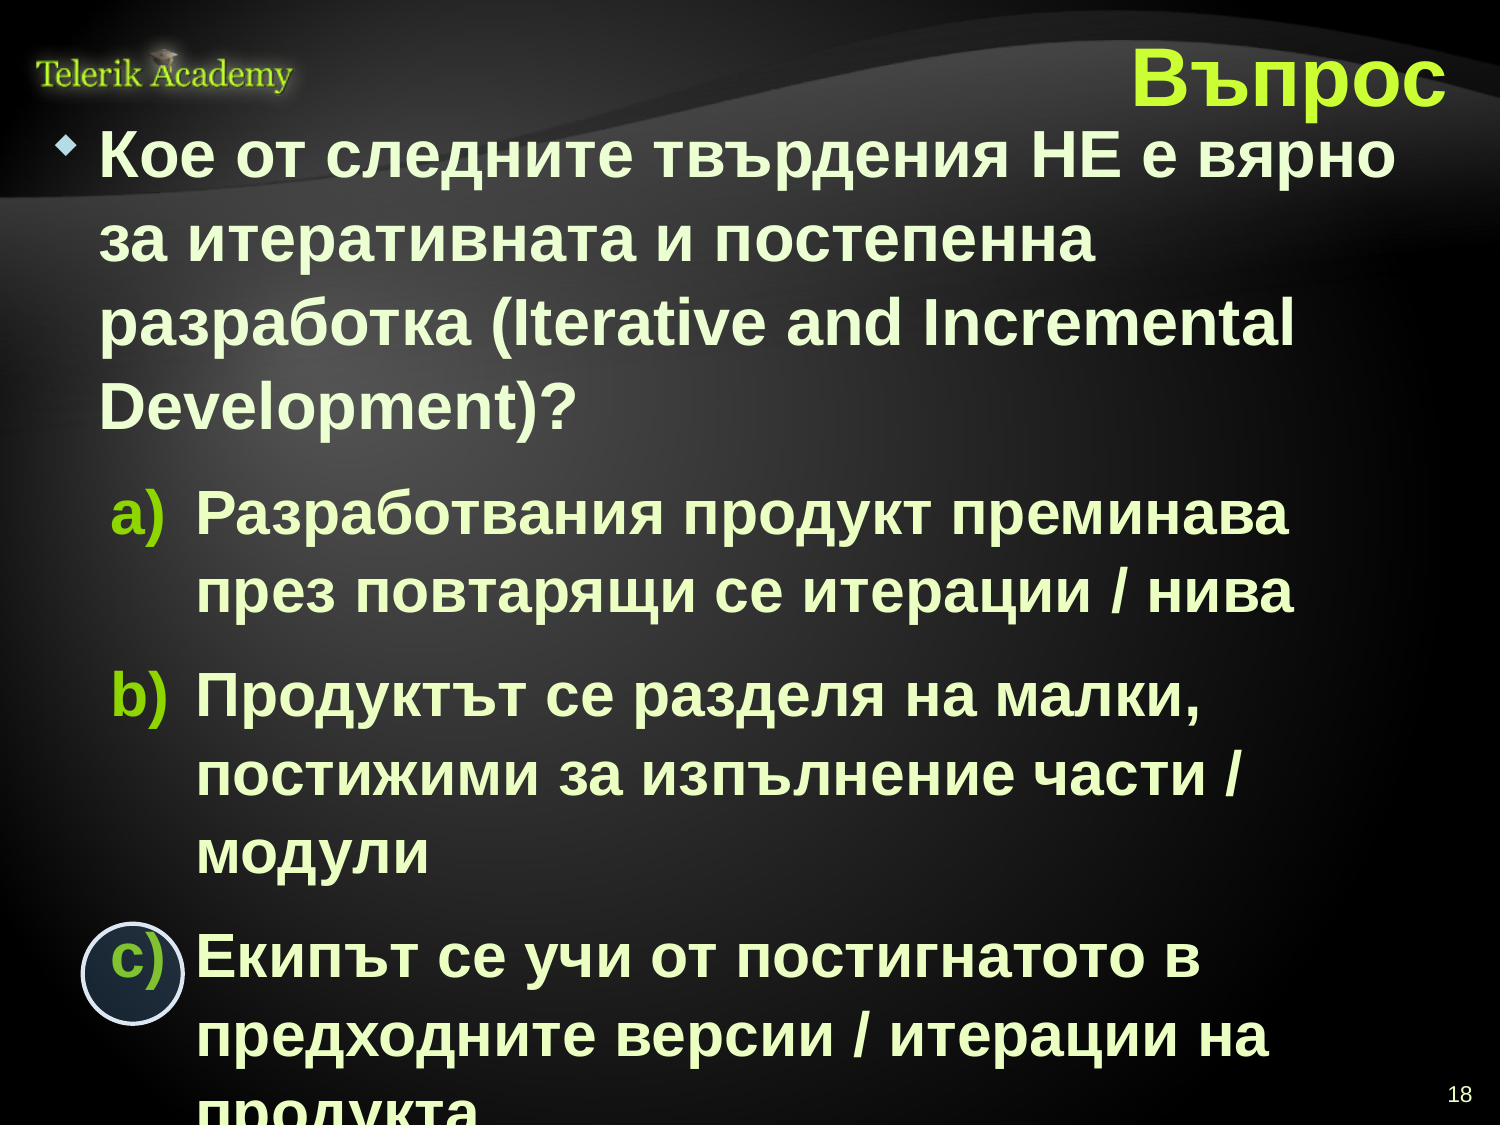

# Въпрос
Кое от следните твърдения НЕ е вярно за итеративната и постепенна разработка (Iterative and Incremental Development)?
Разработвания продукт преминава през повтарящи се итерации / нива
Продуктът се разделя на малки, постижими за изпълнение части / модули
Екипът се учи от постигнатото в предходните версии / итерации на продукта
Продуктът не се променя през всяка итерация

18